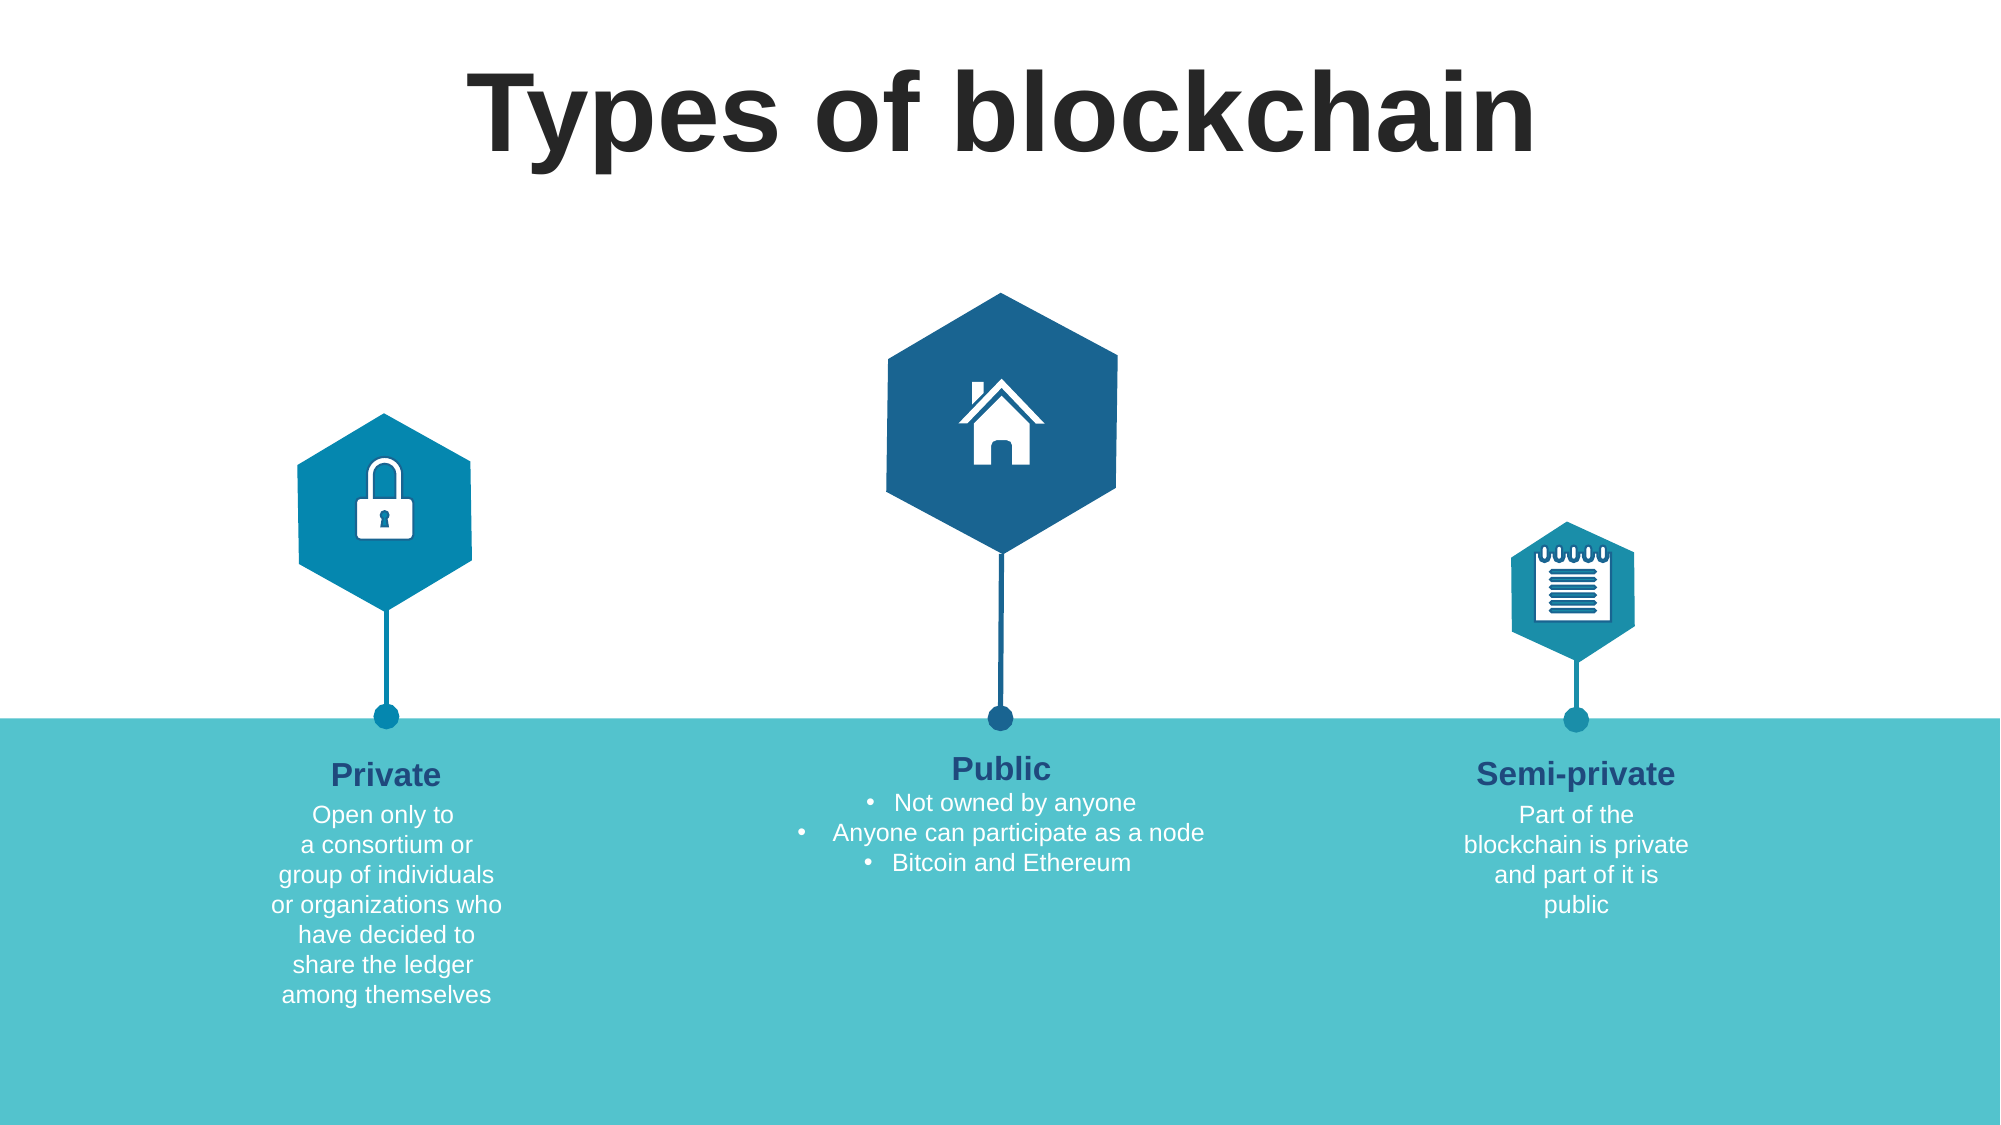

Types of blockchain

Public
Not owned by anyone
 Anyone can participate as a node
Bitcoin and Ethereum
Semi-private
Part of the blockchain is private and part of it is public
Private
Open only to
a consortium or group of individuals or organizations who have decided to share the ledger
among themselves